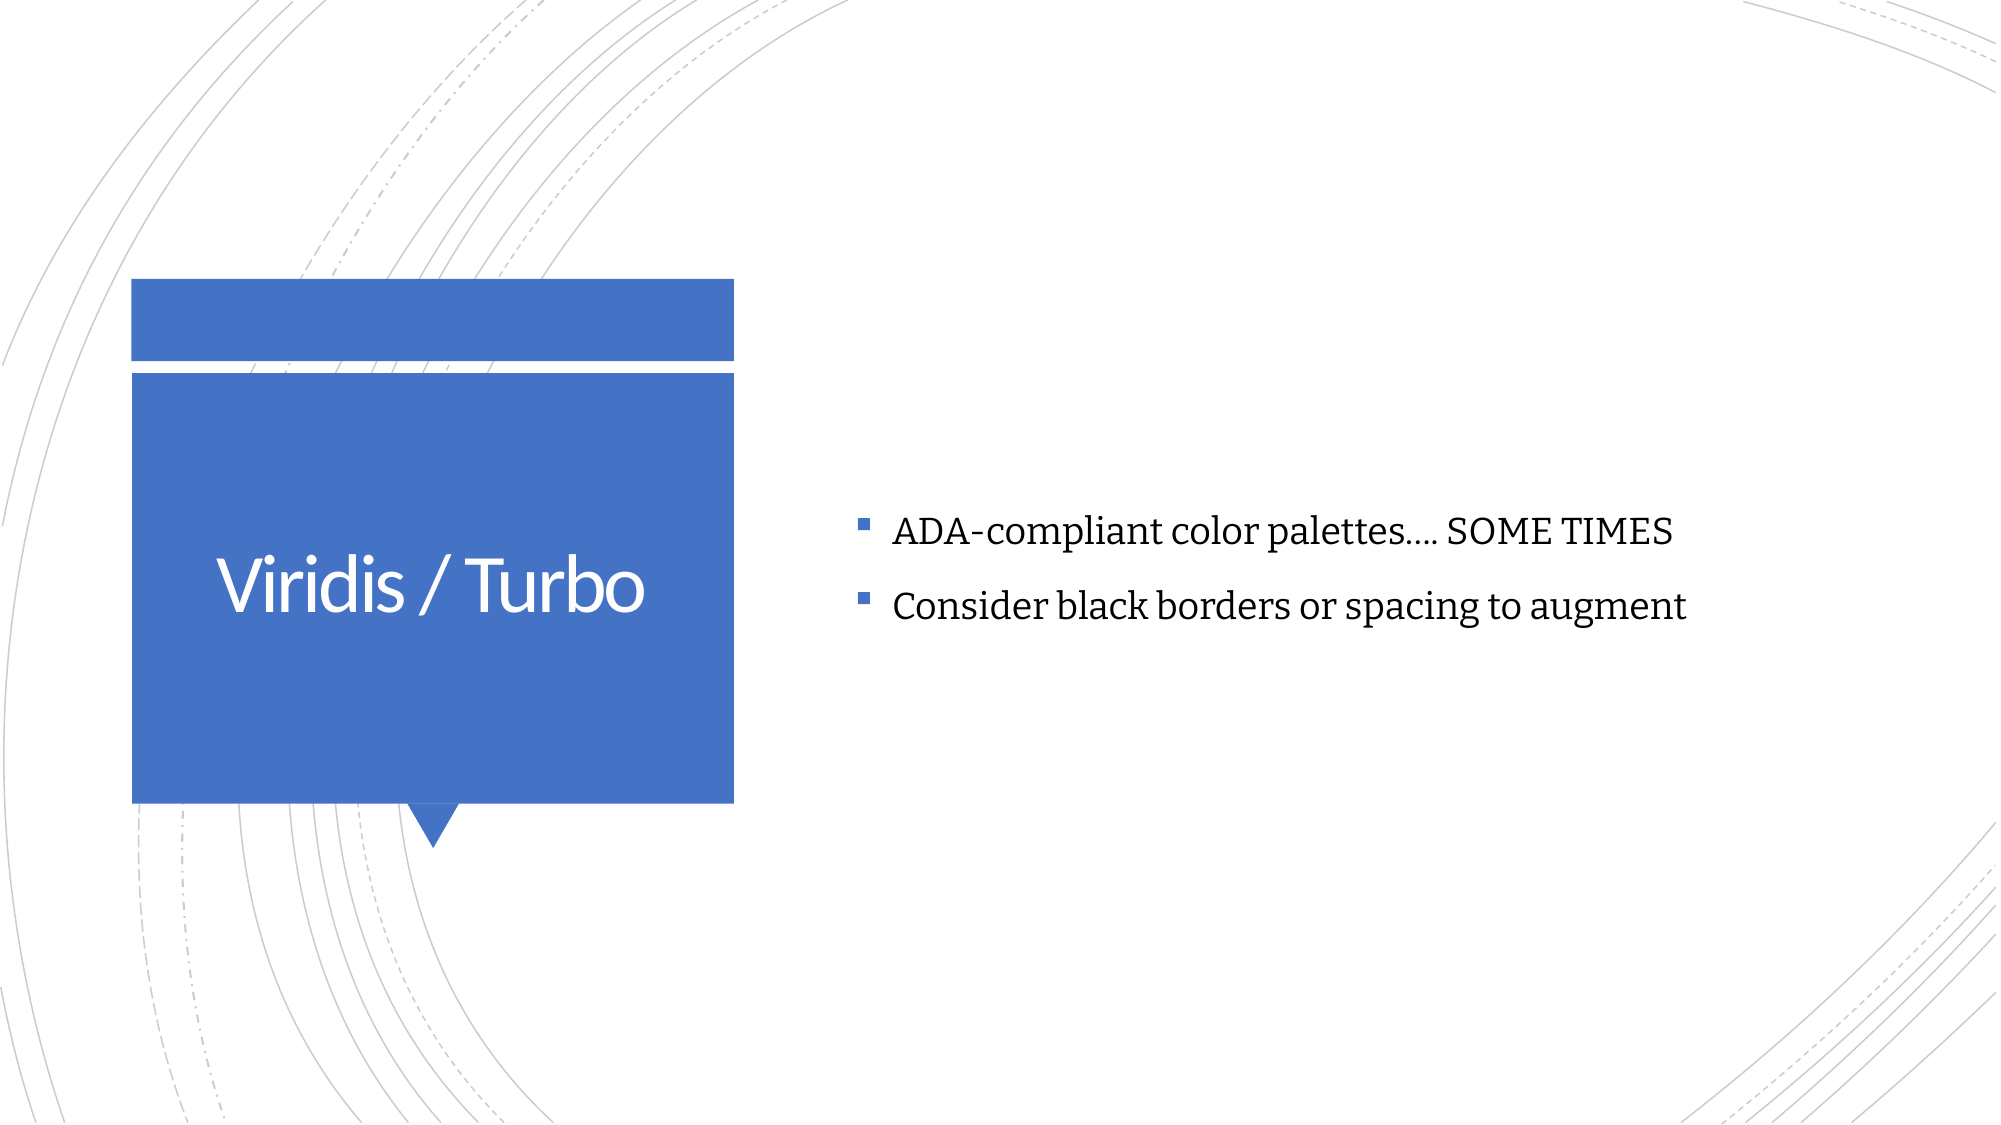

ADA-compliant color palettes…. SOME TIMES
Consider black borders or spacing to augment
# Viridis / Turbo